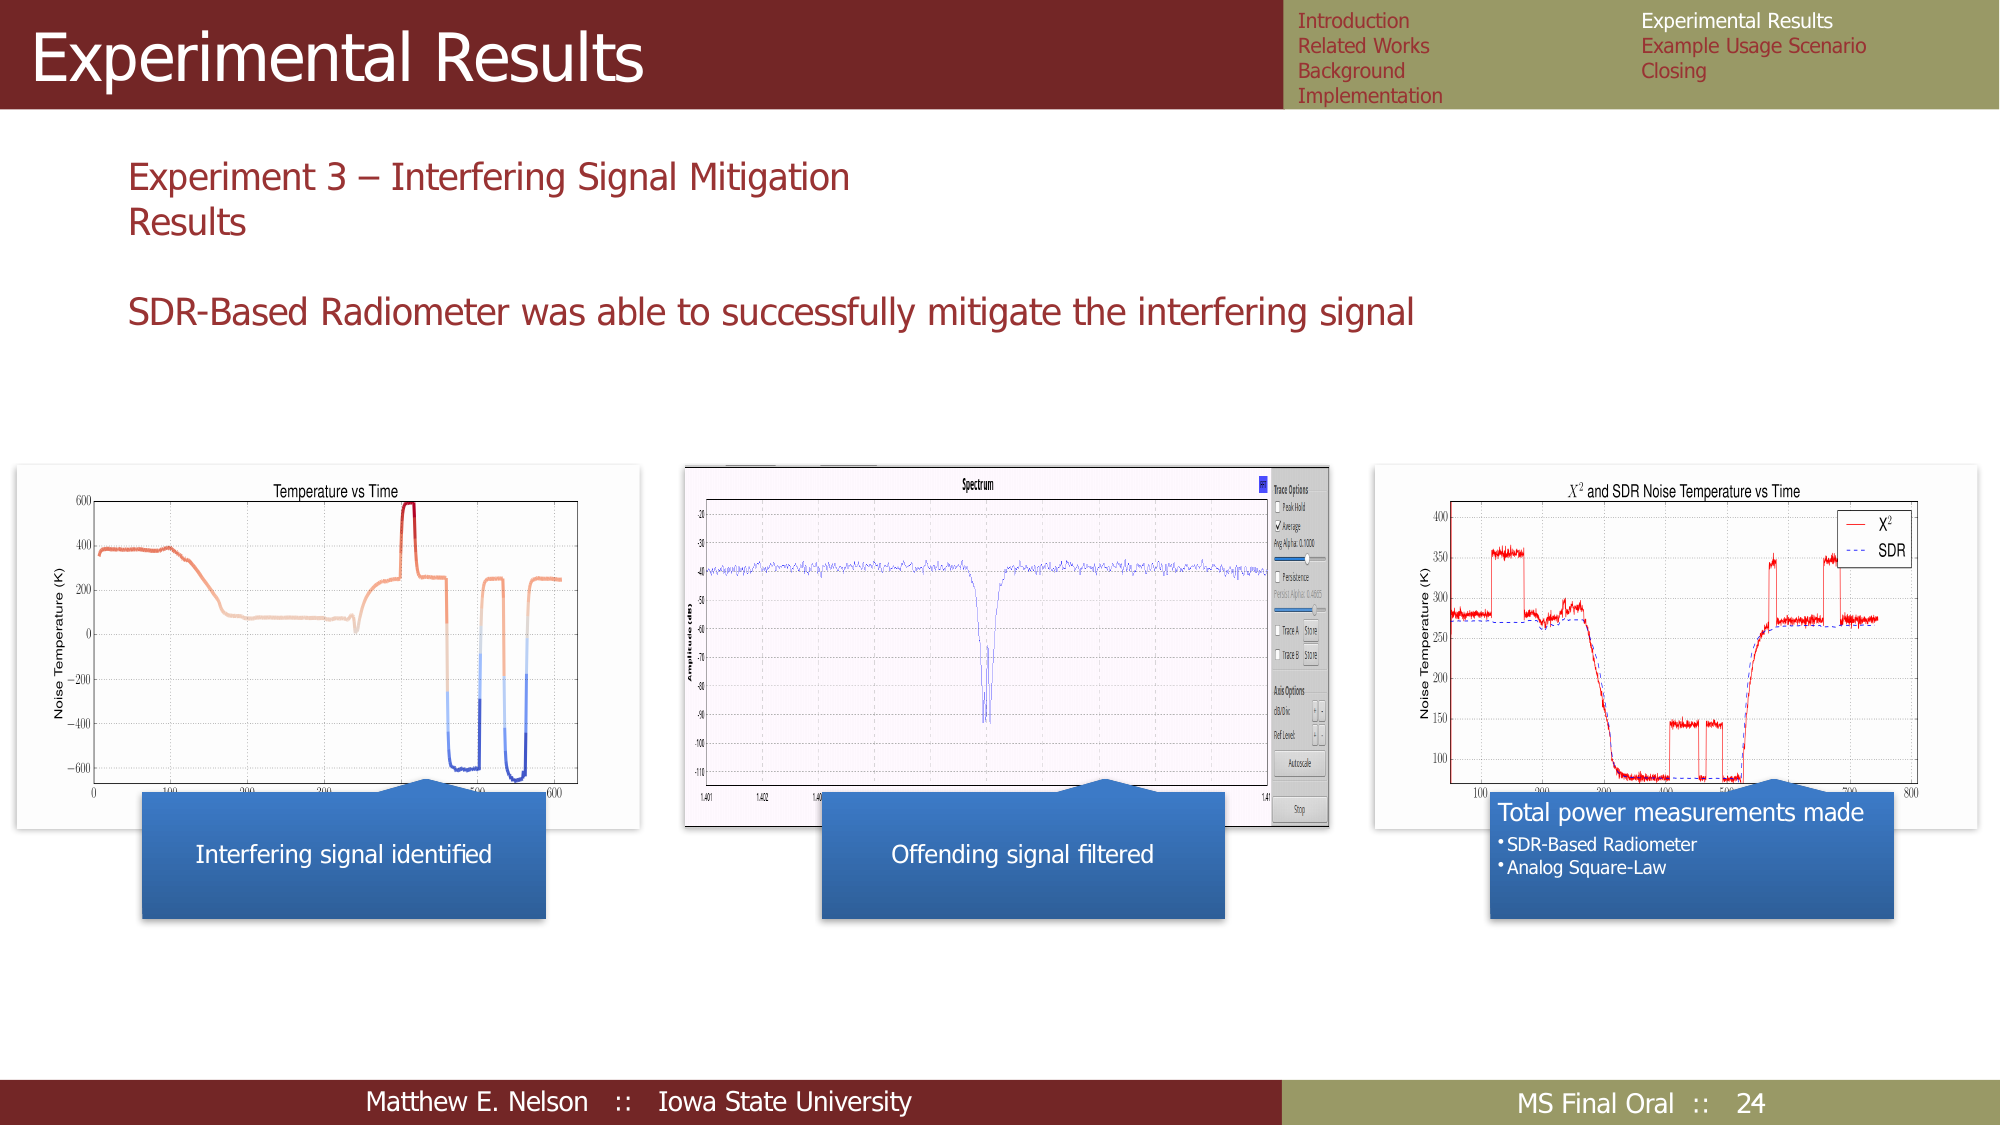

# Experimental Results
Introduction
Related Works
Background
Implementation
Experimental Results
Example Usage Scenario
Closing
Experiment 3 – Interfering Signal Mitigation
Results

SDR-Based Radiometer was able to successfully mitigate the interfering signal
Interfering signal identified
Offending signal filtered
Total power measurements made
SDR-Based Radiometer
Analog Square-Law